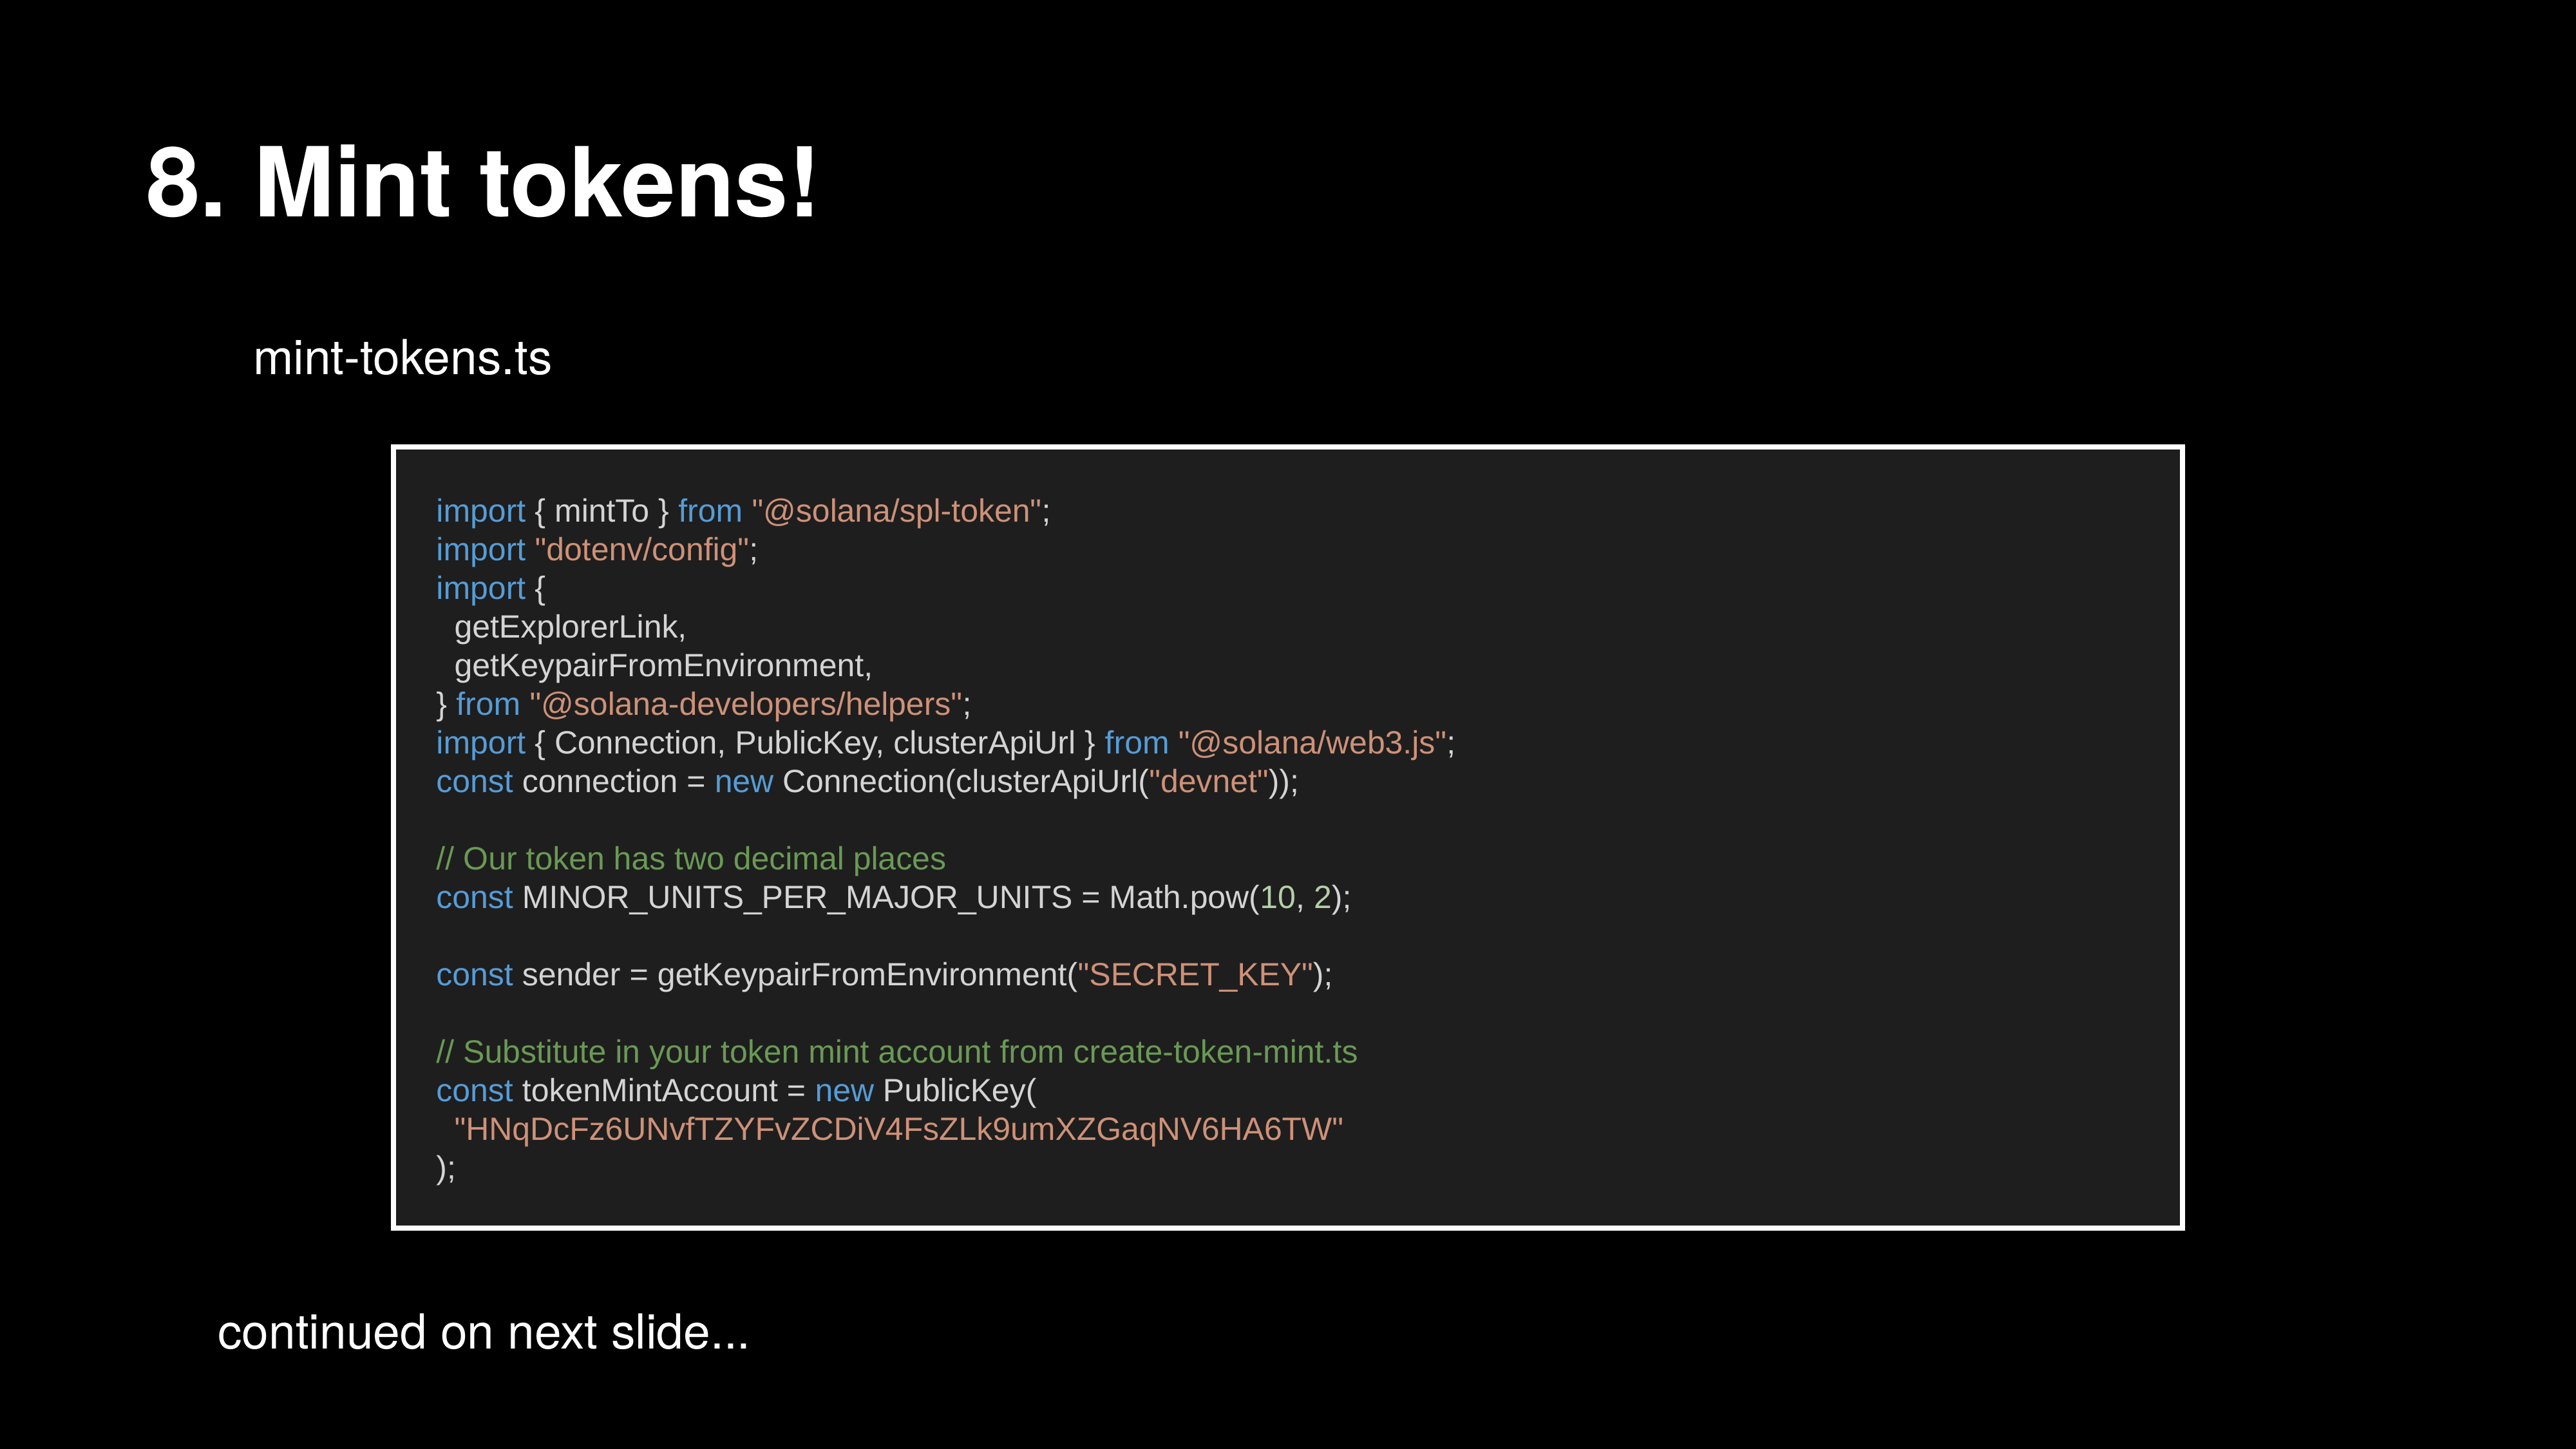

8. Mint tokens!
mint-tokens.ts
import { mintTo } from "@solana/spl-token";
import "dotenv/config";
import {
  getExplorerLink,
  getKeypairFromEnvironment,
} from "@solana-developers/helpers";
import { Connection, PublicKey, clusterApiUrl } from "@solana/web3.js";
const connection = new Connection(clusterApiUrl("devnet"));

// Our token has two decimal places
const MINOR_UNITS_PER_MAJOR_UNITS = Math.pow(10, 2);

const sender = getKeypairFromEnvironment("SECRET_KEY");

// Substitute in your token mint account from create-token-mint.ts
const tokenMintAccount = new PublicKey(
  "HNqDcFz6UNvfTZYFvZCDiV4FsZLk9umXZGaqNV6HA6TW"
);
continued on next slide...